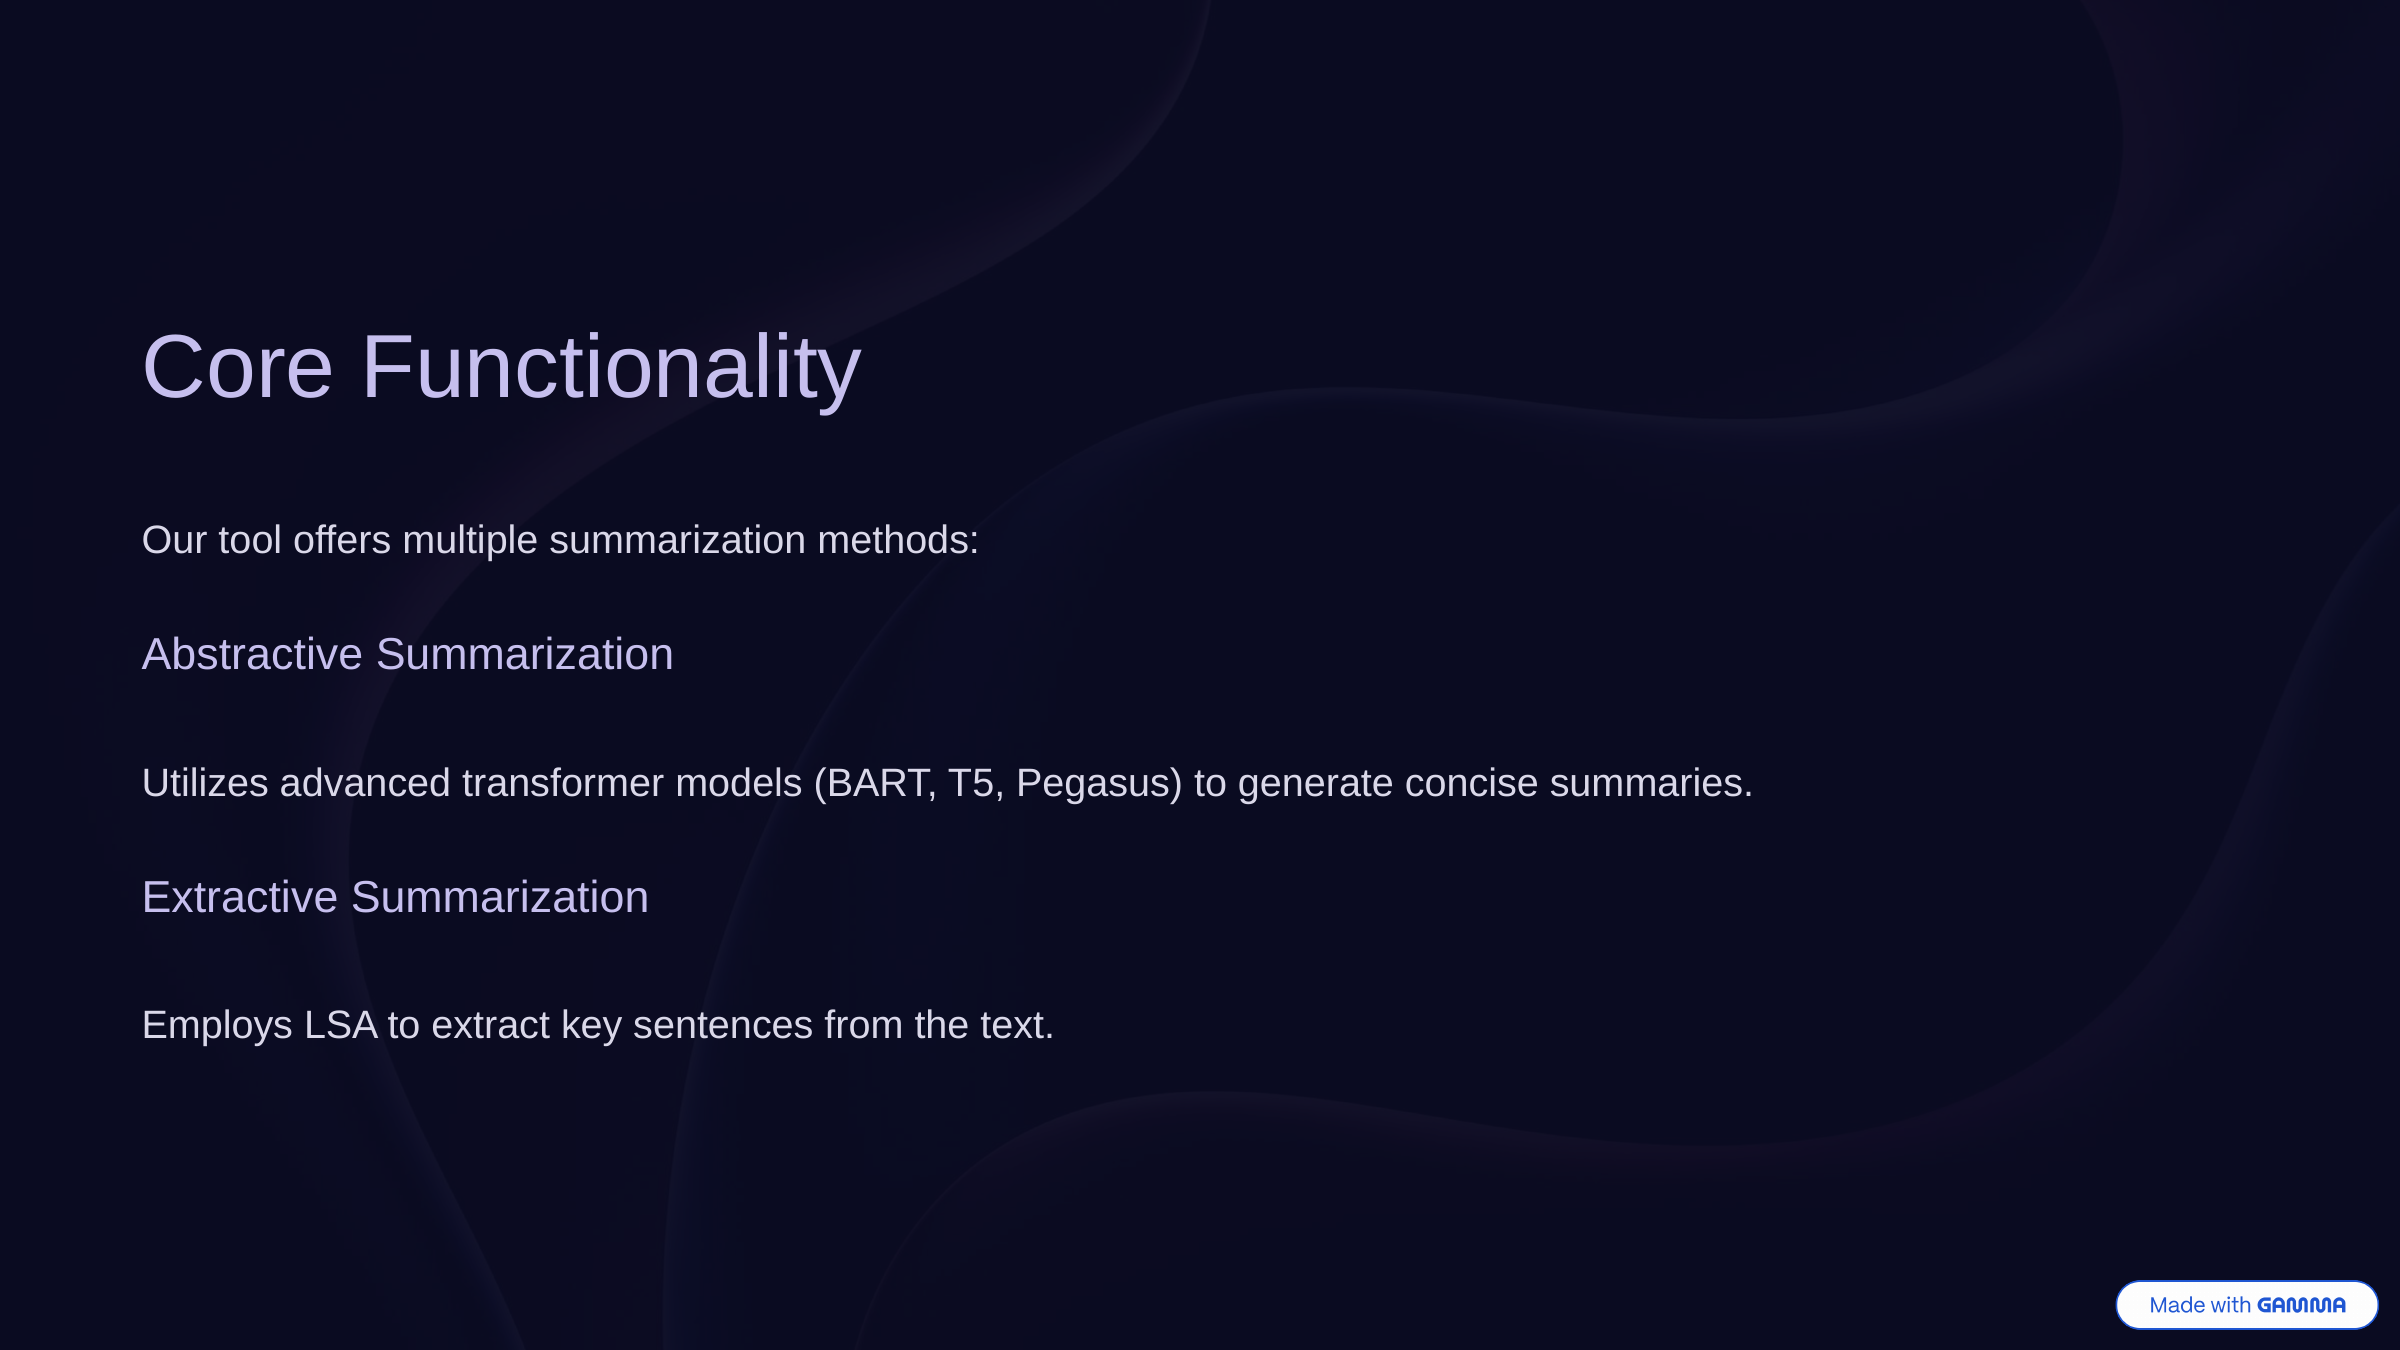

Core Functionality
Our tool offers multiple summarization methods:
Abstractive Summarization
Utilizes advanced transformer models (BART, T5, Pegasus) to generate concise summaries.
Extractive Summarization
Employs LSA to extract key sentences from the text.